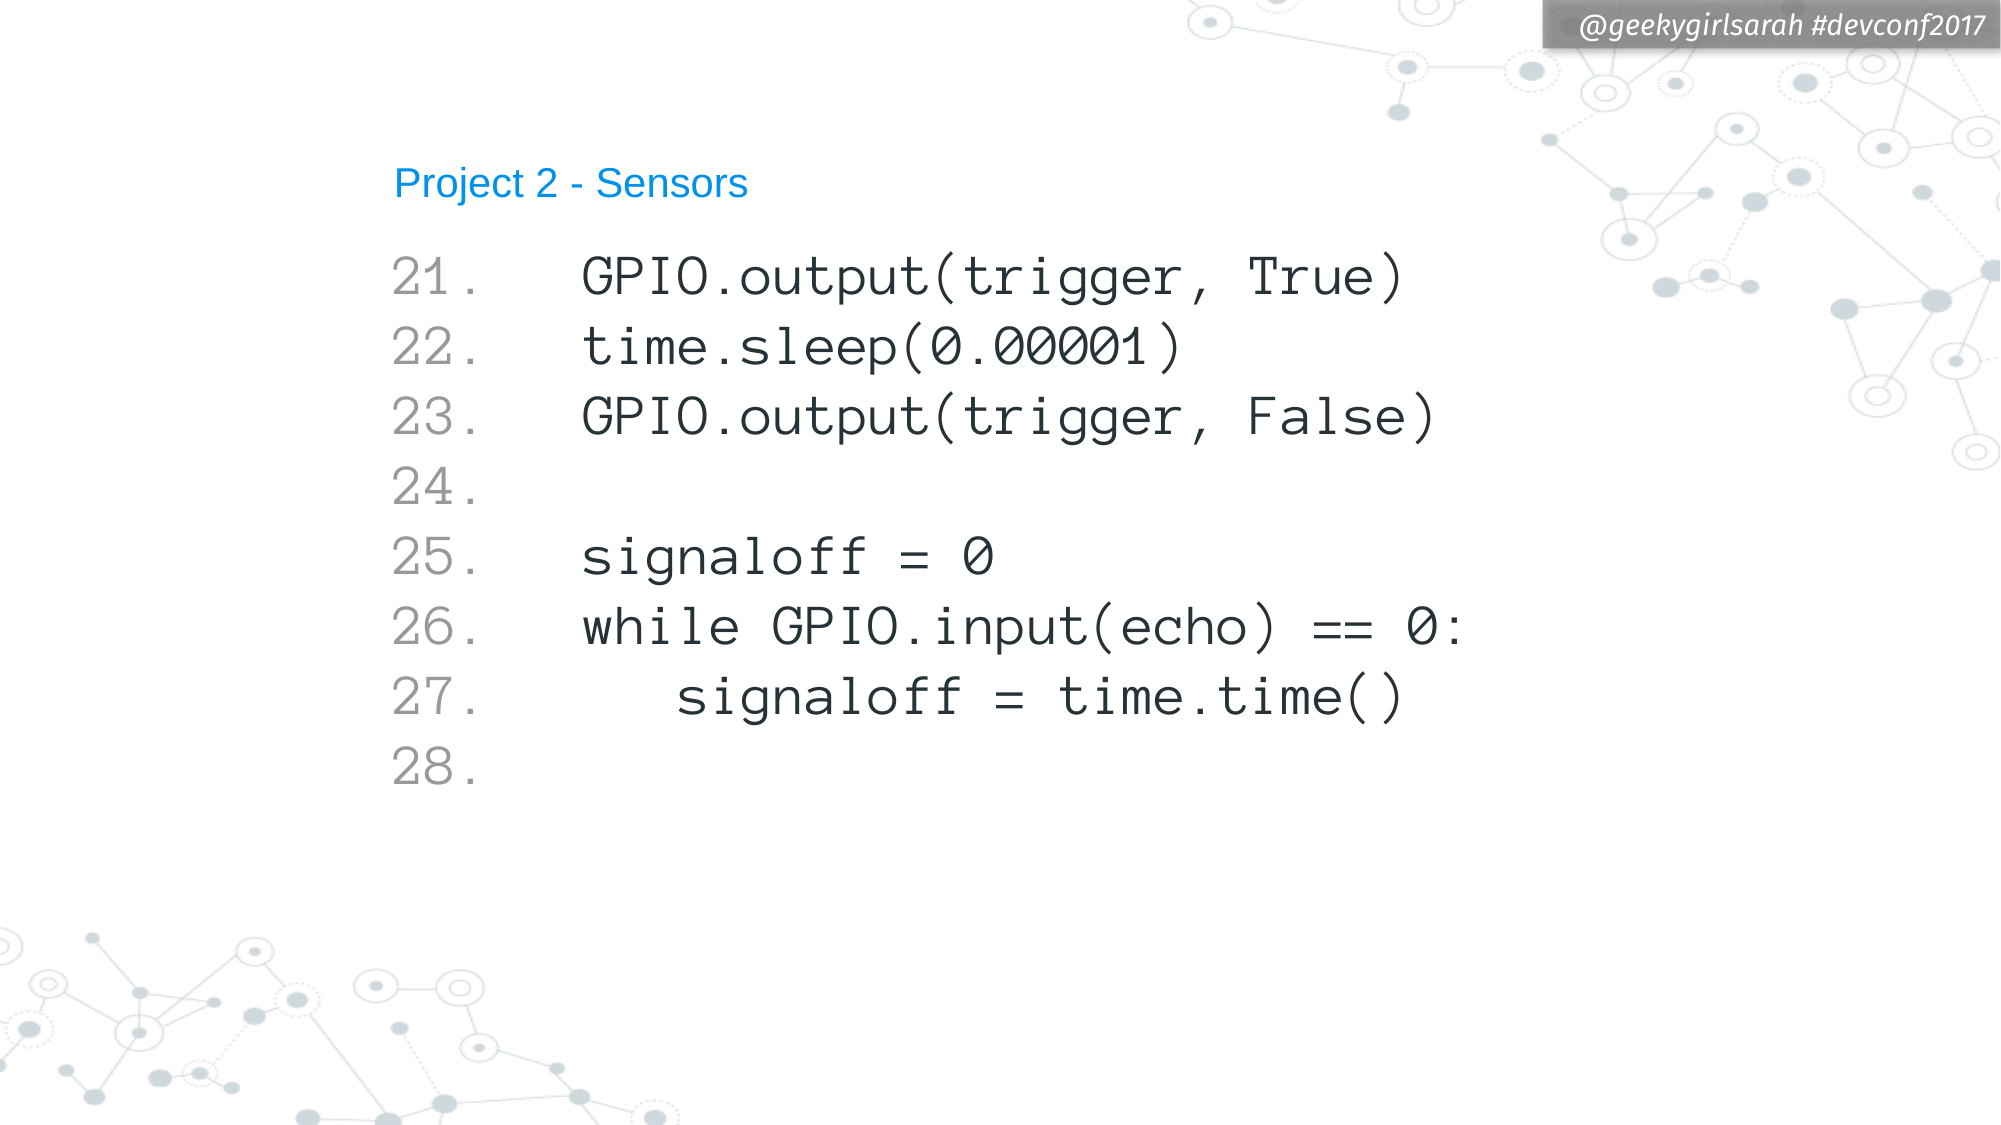

# Project 2 - Sensors
   GPIO.output(trigger, True)
   time.sleep(0.00001)
   GPIO.output(trigger, False)

   signaloff = 0
   while GPIO.input(echo) == 0:
      signaloff = time.time()